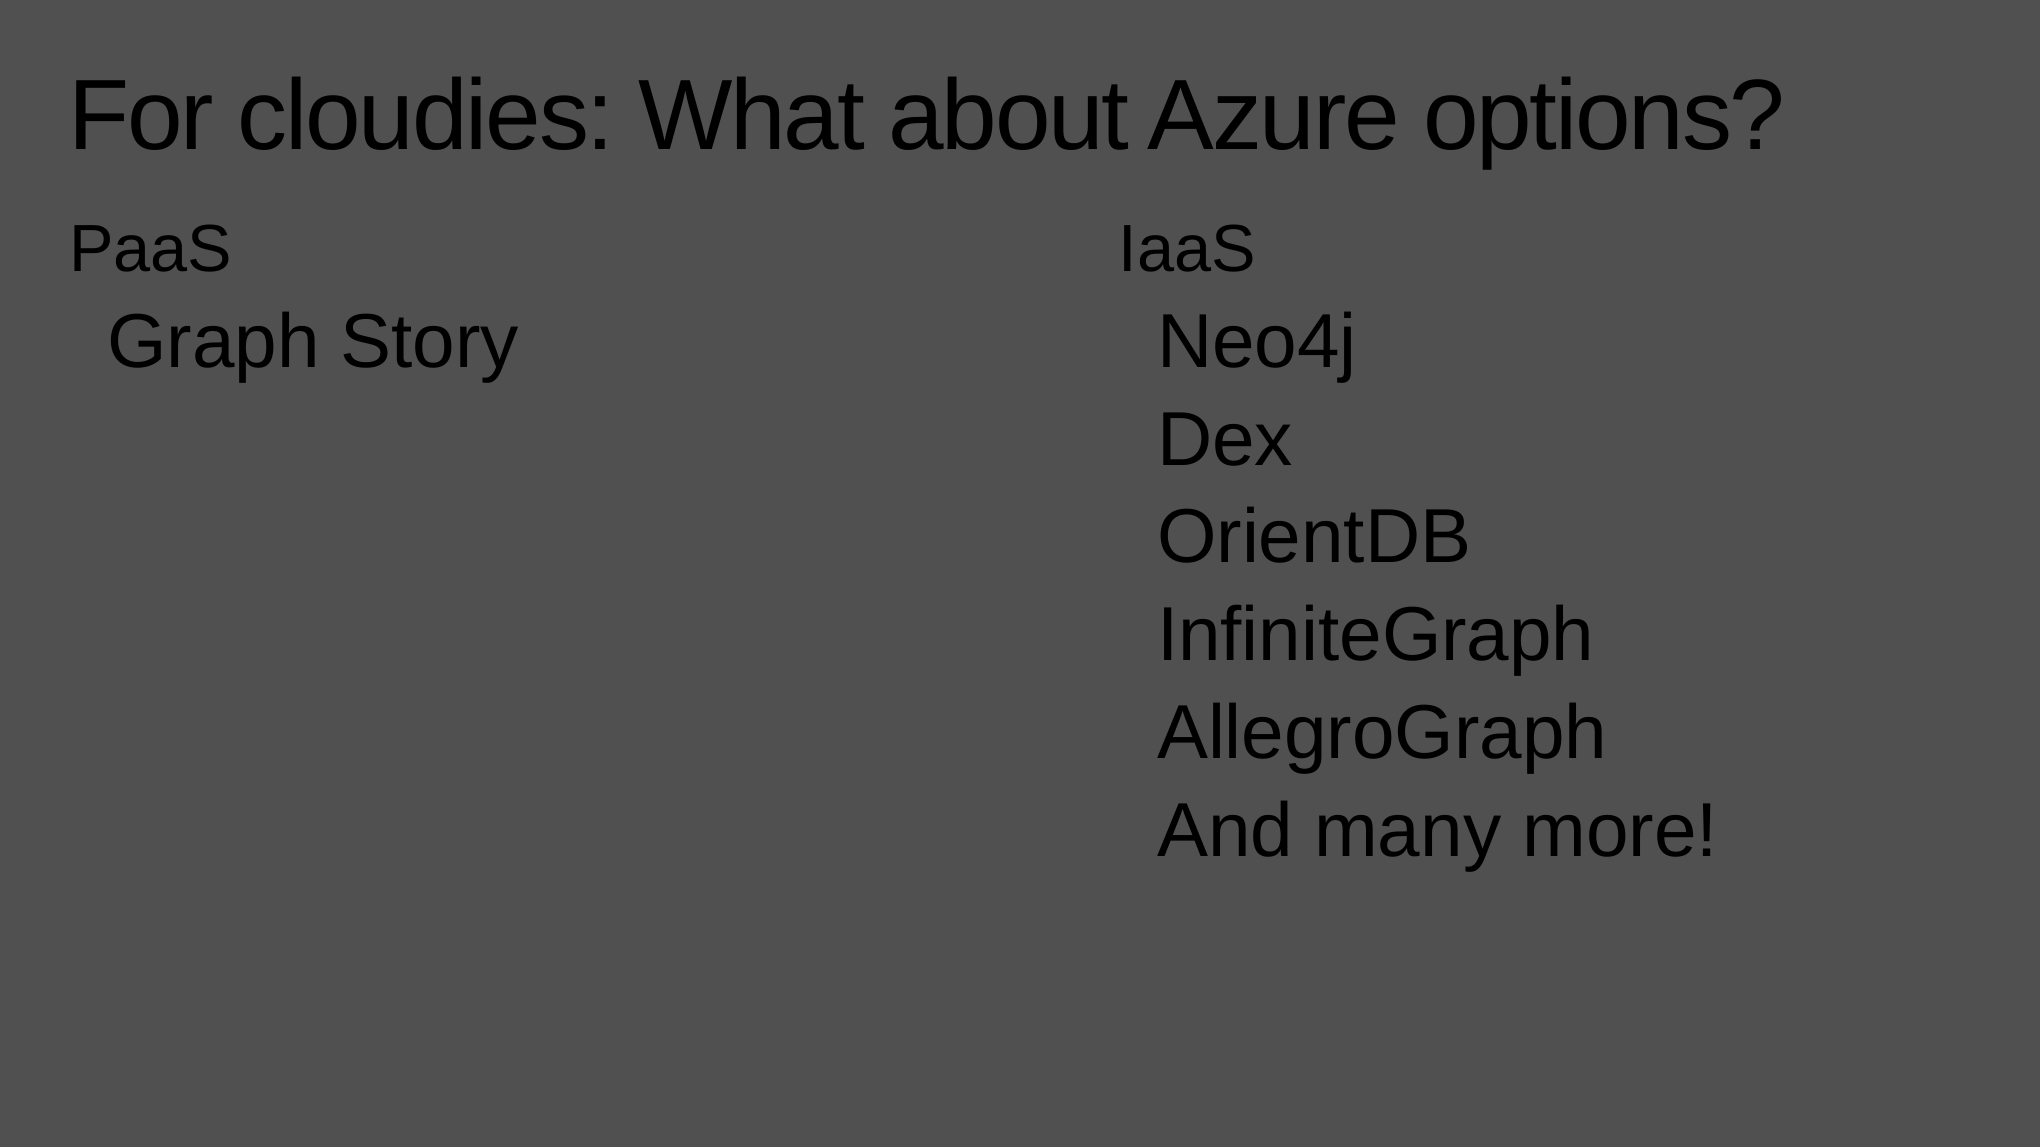

# For cloudies: What about Azure options?
PaaS
Graph Story
IaaS
Neo4j
Dex
OrientDB
InfiniteGraph
AllegroGraph
And many more!